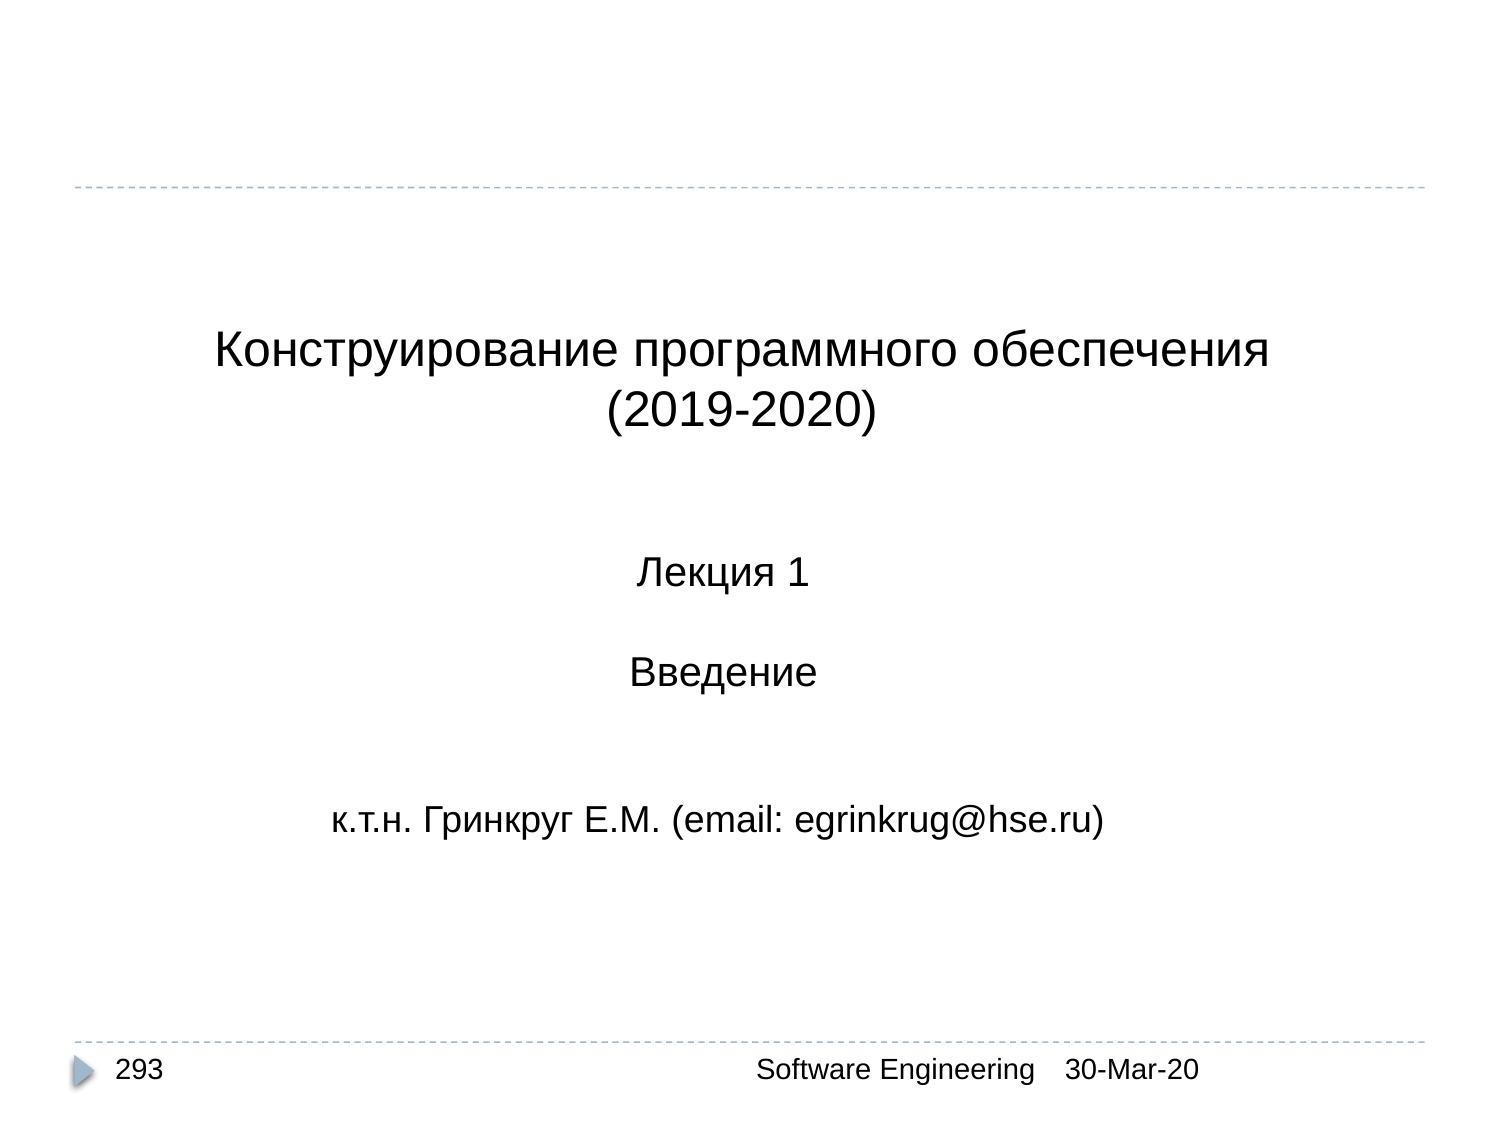

#
Конструирование программного обеспечения
(2019-2020)

Лекция 1

Введение
к.т.н. Гринкруг Е.М. (email: egrinkrug@hse.ru)
293
Software Engineering
30-Mar-20